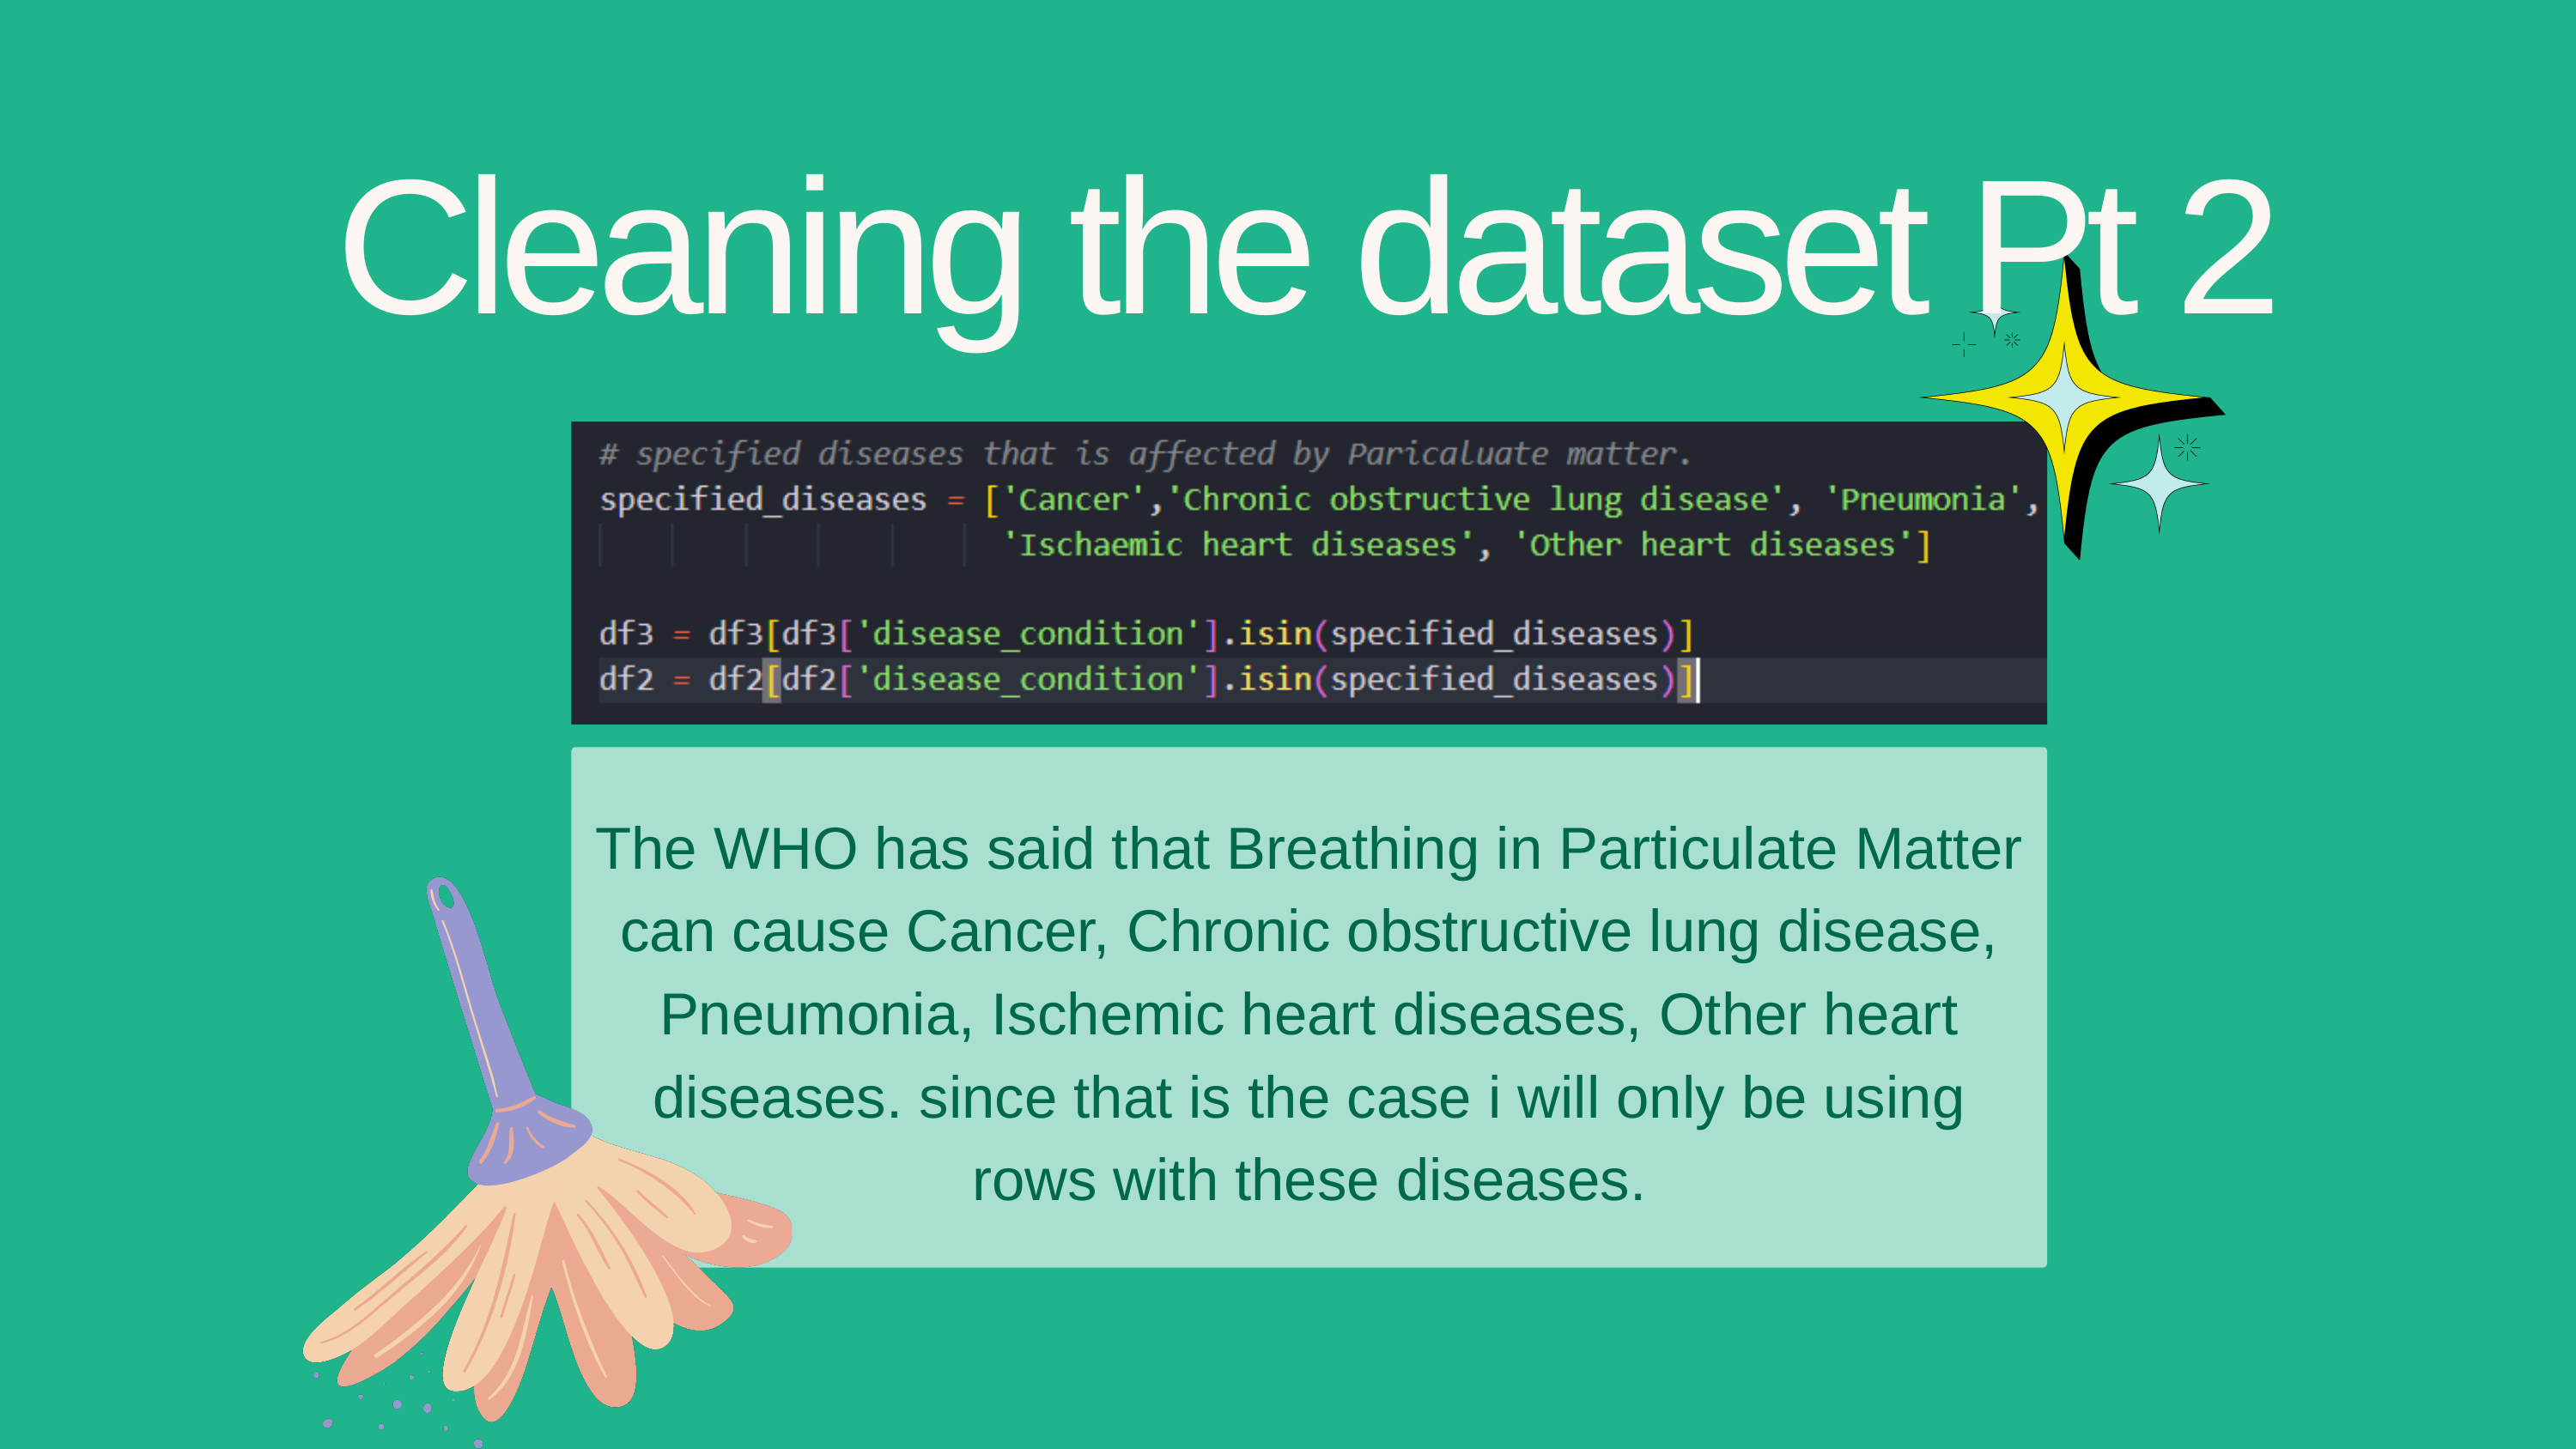

Cleaning the dataset Pt 2

The WHO has said that Breathing in Particulate Matter can cause Cancer, Chronic obstructive lung disease, Pneumonia, Ischemic heart diseases, Other heart diseases. since that is the case i will only be using rows with these diseases.